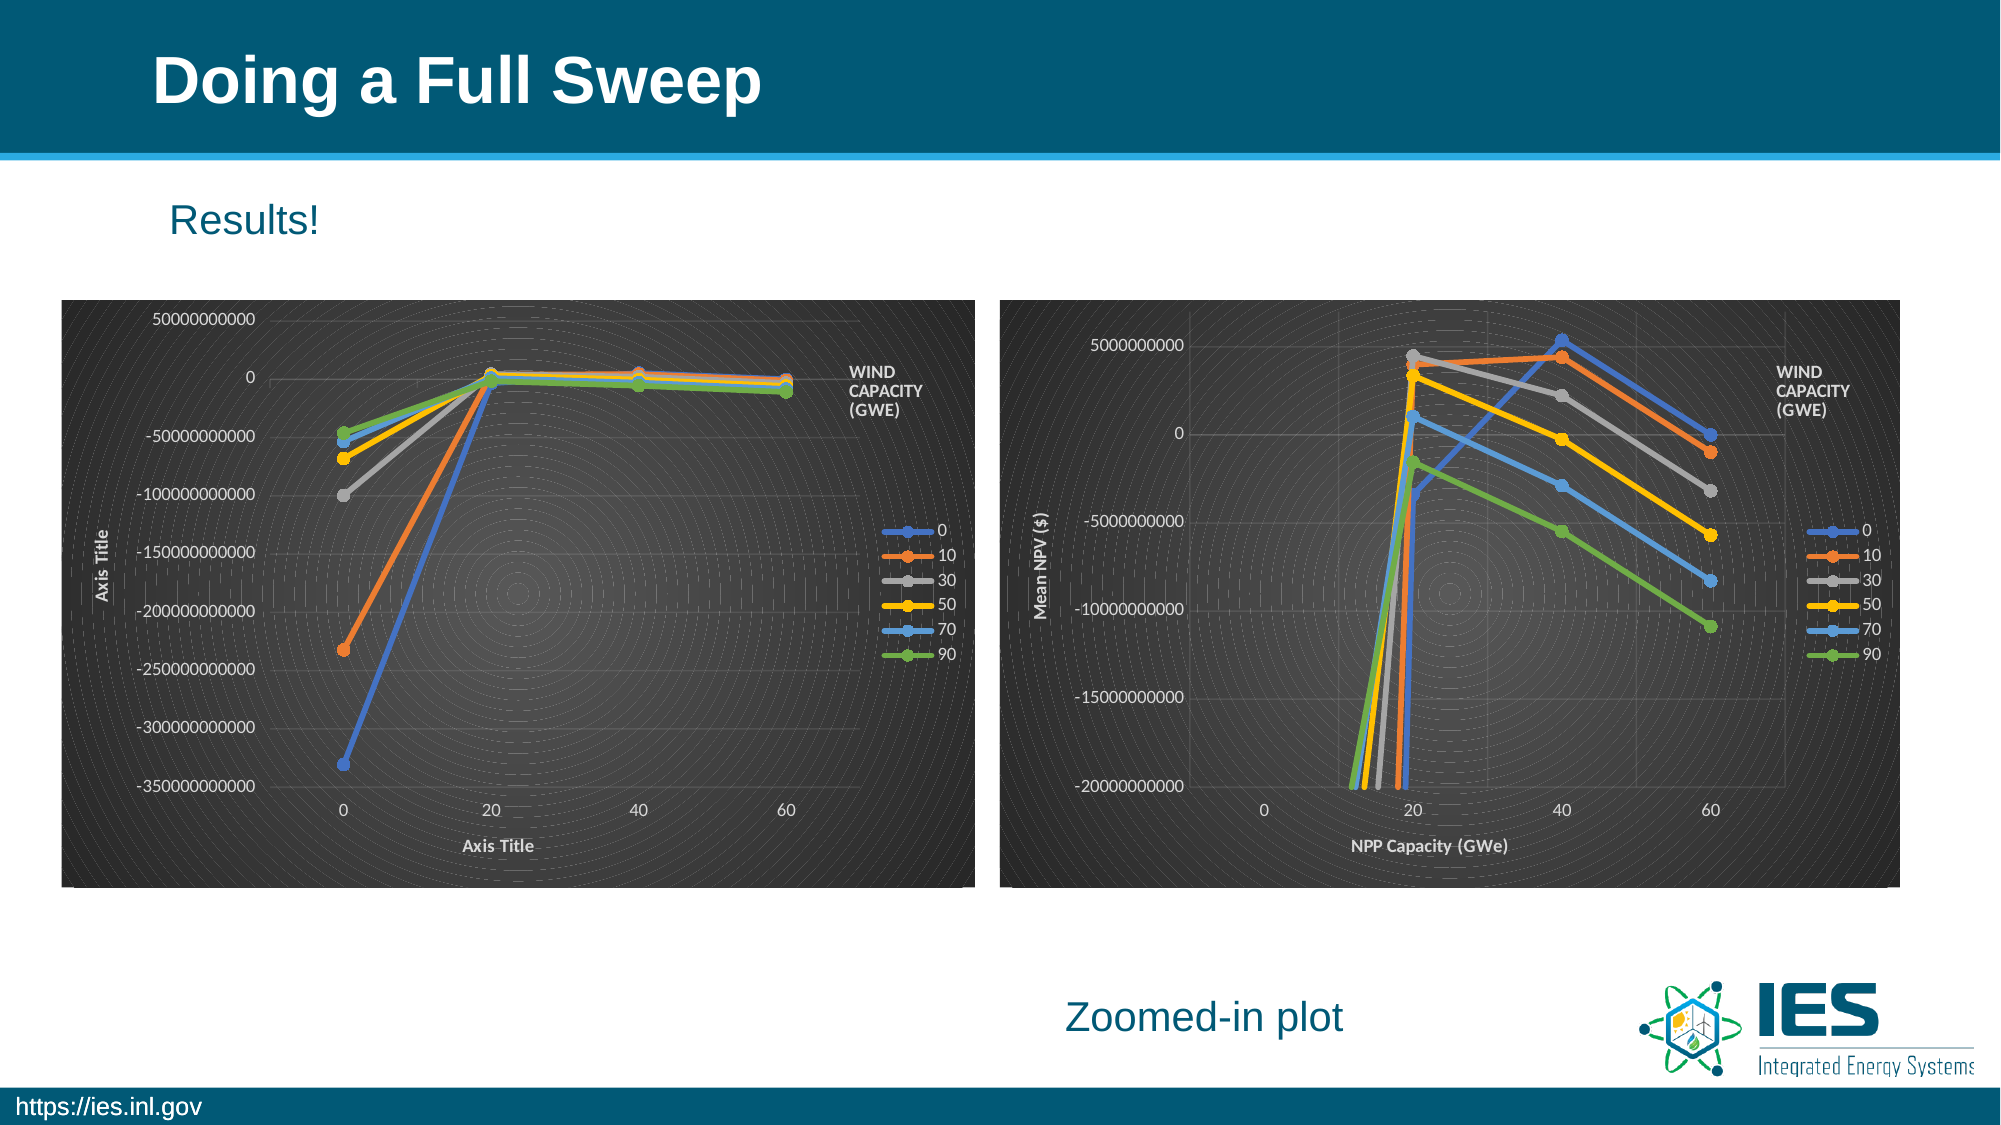

# Doing a Full Sweep
Results!

### Chart

| Category | 0 | 10 | 30 | 50 | 70 | 90 |
|---|---|---|---|---|---|---|
| 0 | -330461797249.0 | -232247733680.0 | -99596722067.3 | -67875678954.6 | -53324085327.1 | -46110884841.3 |
| 20 | -3392682215.88 | 3986704370.34 | 4484587753.47 | 3364569392.33 | 1043246108.34 | -1545823667.55 |
| 40 | 5379571331.26 | 4412665081.95 | 2229240923.89 | -253021111.323 | -2881517513.04 | -5473789414.37 |
| 60 | 1320752.36362 | -977368147.524 | -3171978867.43 | -5689697567.88 | -8278161852.2 | -10871265196.0 |

### Chart

| Category | 0 | 10 | 30 | 50 | 70 | 90 |
|---|---|---|---|---|---|---|
| 0 | -330461797249.0 | -232247733680.0 | -99596722067.3 | -67875678954.6 | -53324085327.1 | -46110884841.3 |
| 20 | -3392682215.88 | 3986704370.34 | 4484587753.47 | 3364569392.33 | 1043246108.34 | -1545823667.55 |
| 40 | 5379571331.26 | 4412665081.95 | 2229240923.89 | -253021111.323 | -2881517513.04 | -5473789414.37 |
| 60 | 1320752.36362 | -977368147.524 | -3171978867.43 | -5689697567.88 | -8278161852.2 | -10871265196.0 |
Zoomed-in plot